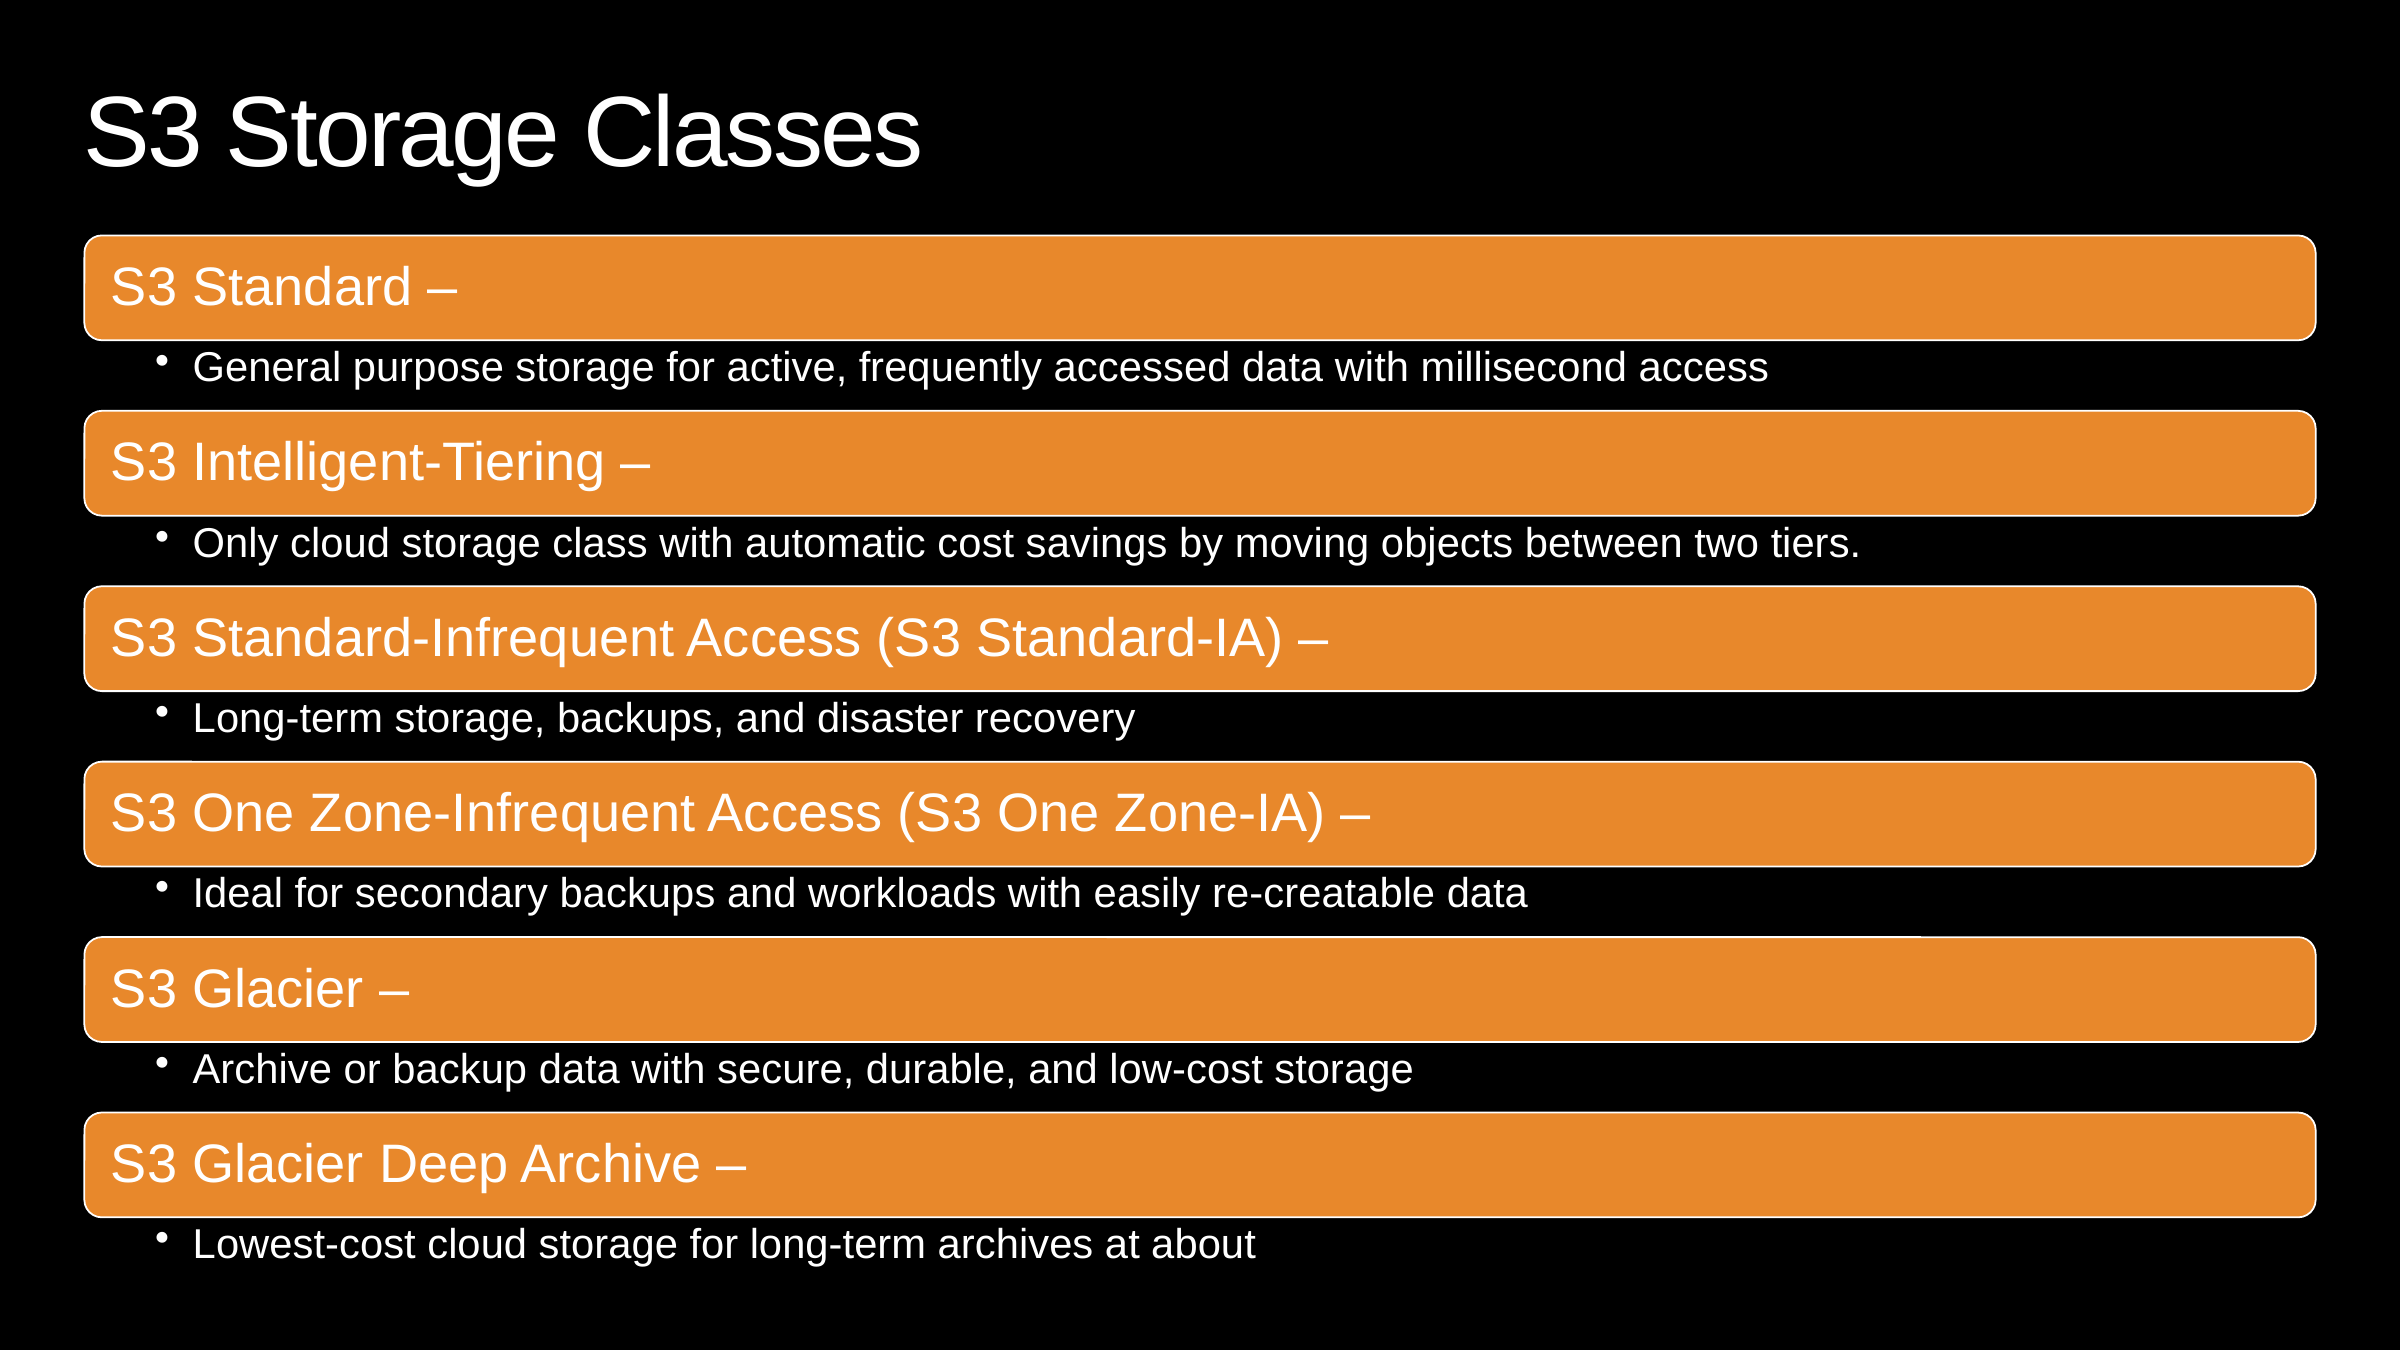

# S3 Storage Classes
S3 Standard –
General purpose storage for active, frequently accessed data with millisecond access
S3 Intelligent-Tiering –
Only cloud storage class with automatic cost savings by moving objects between two tiers.
S3 Standard-Infrequent Access (S3 Standard-IA) –
Long-term storage, backups, and disaster recovery
S3 One Zone-Infrequent Access (S3 One Zone-IA) –
Ideal for secondary backups and workloads with easily re-creatable data
S3 Glacier –
Archive or backup data with secure, durable, and low-cost storage
S3 Glacier Deep Archive –
Lowest-cost cloud storage for long-term archives at about